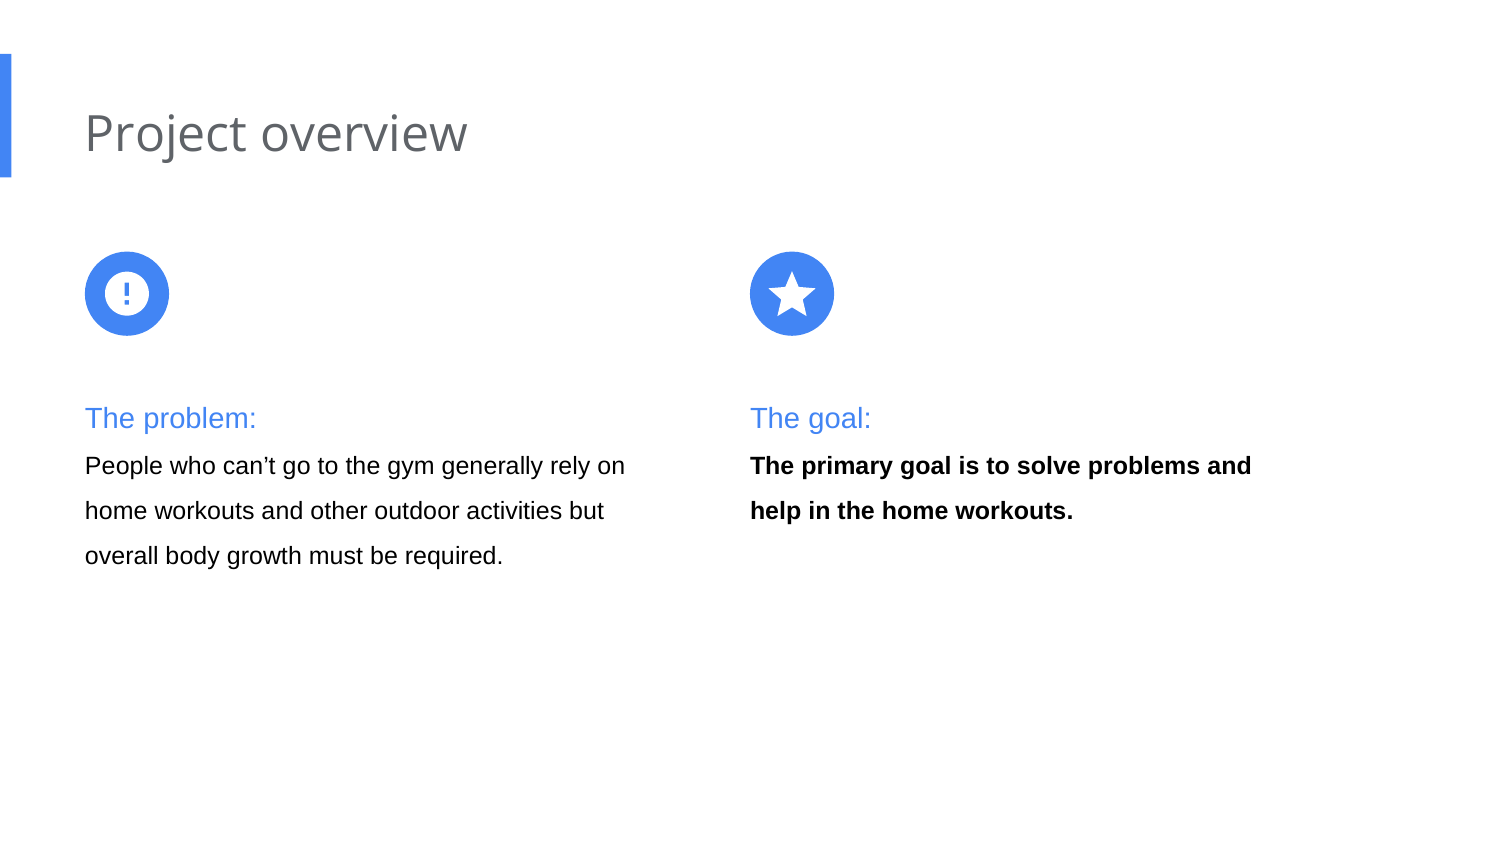

Project overview

The problem:
People who can’t go to the gym generally rely on home workouts and other outdoor activities but overall body growth must be required.
The goal:
The primary goal is to solve problems and help in the home workouts.